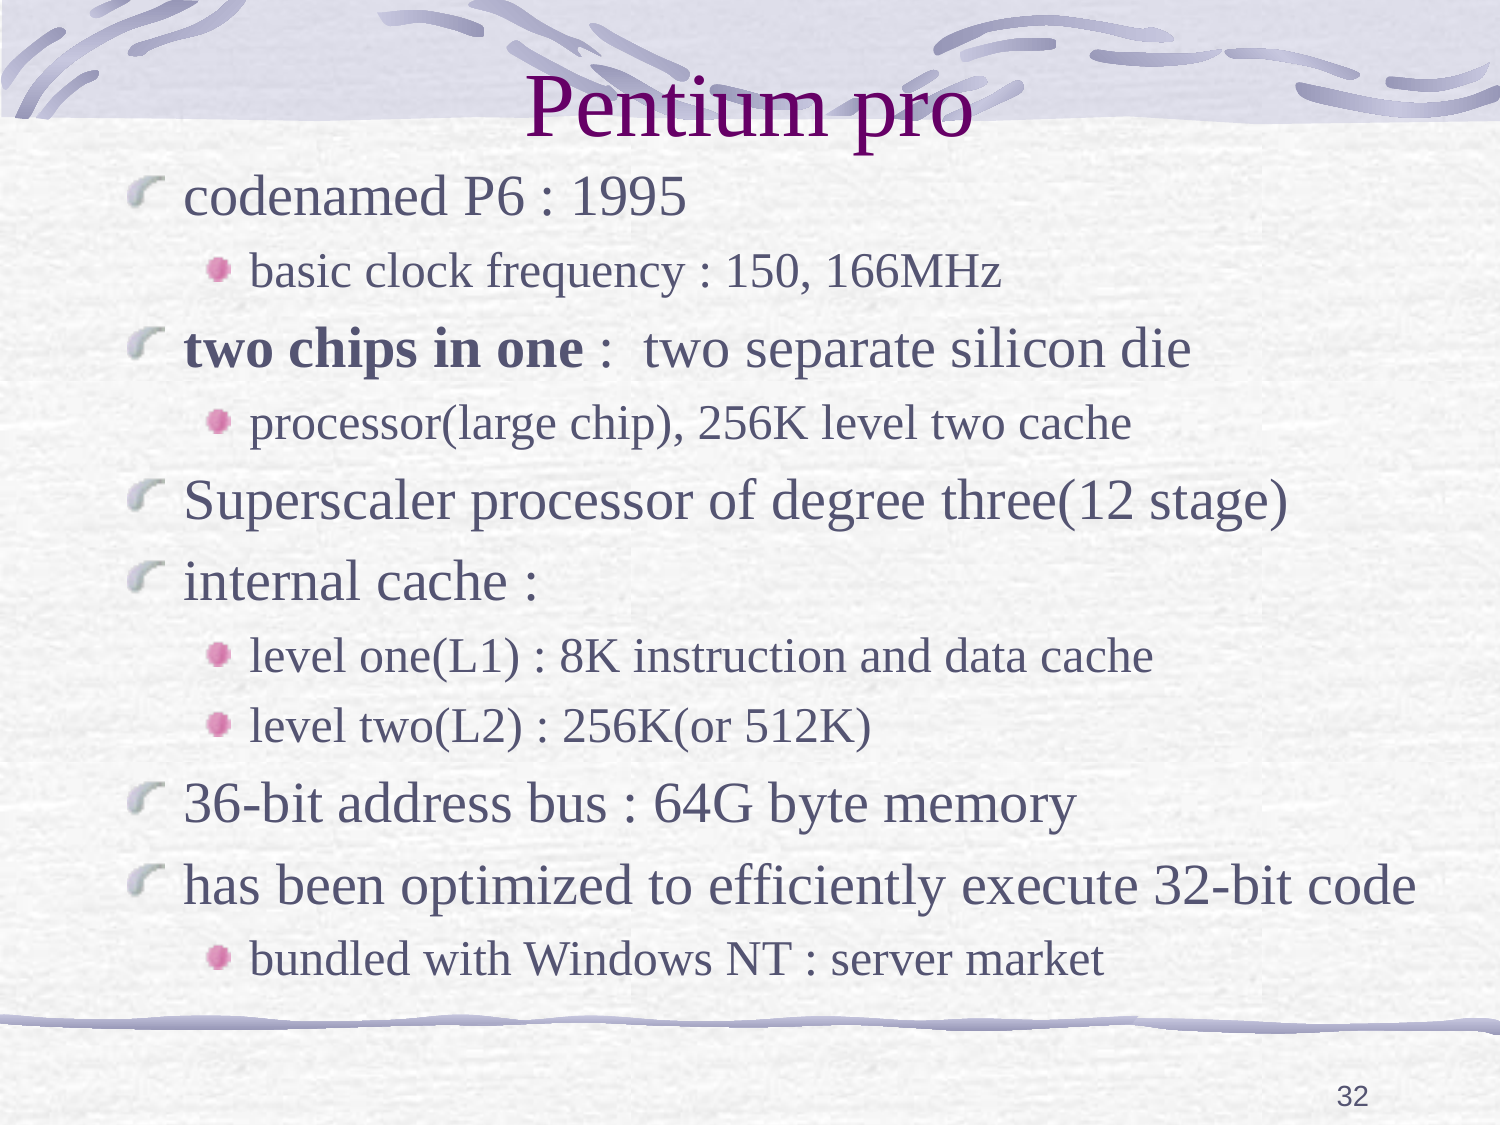

# Pentium pro
codenamed P6 : 1995
basic clock frequency : 150, 166MHz
two chips in one :  two separate silicon die
processor(large chip), 256K level two cache
Superscaler processor of degree three(12 stage)
internal cache :
level one(L1) : 8K instruction and data cache
level two(L2) : 256K(or 512K)
36-bit address bus : 64G byte memory
has been optimized to efficiently execute 32-bit code
bundled with Windows NT : server market
32